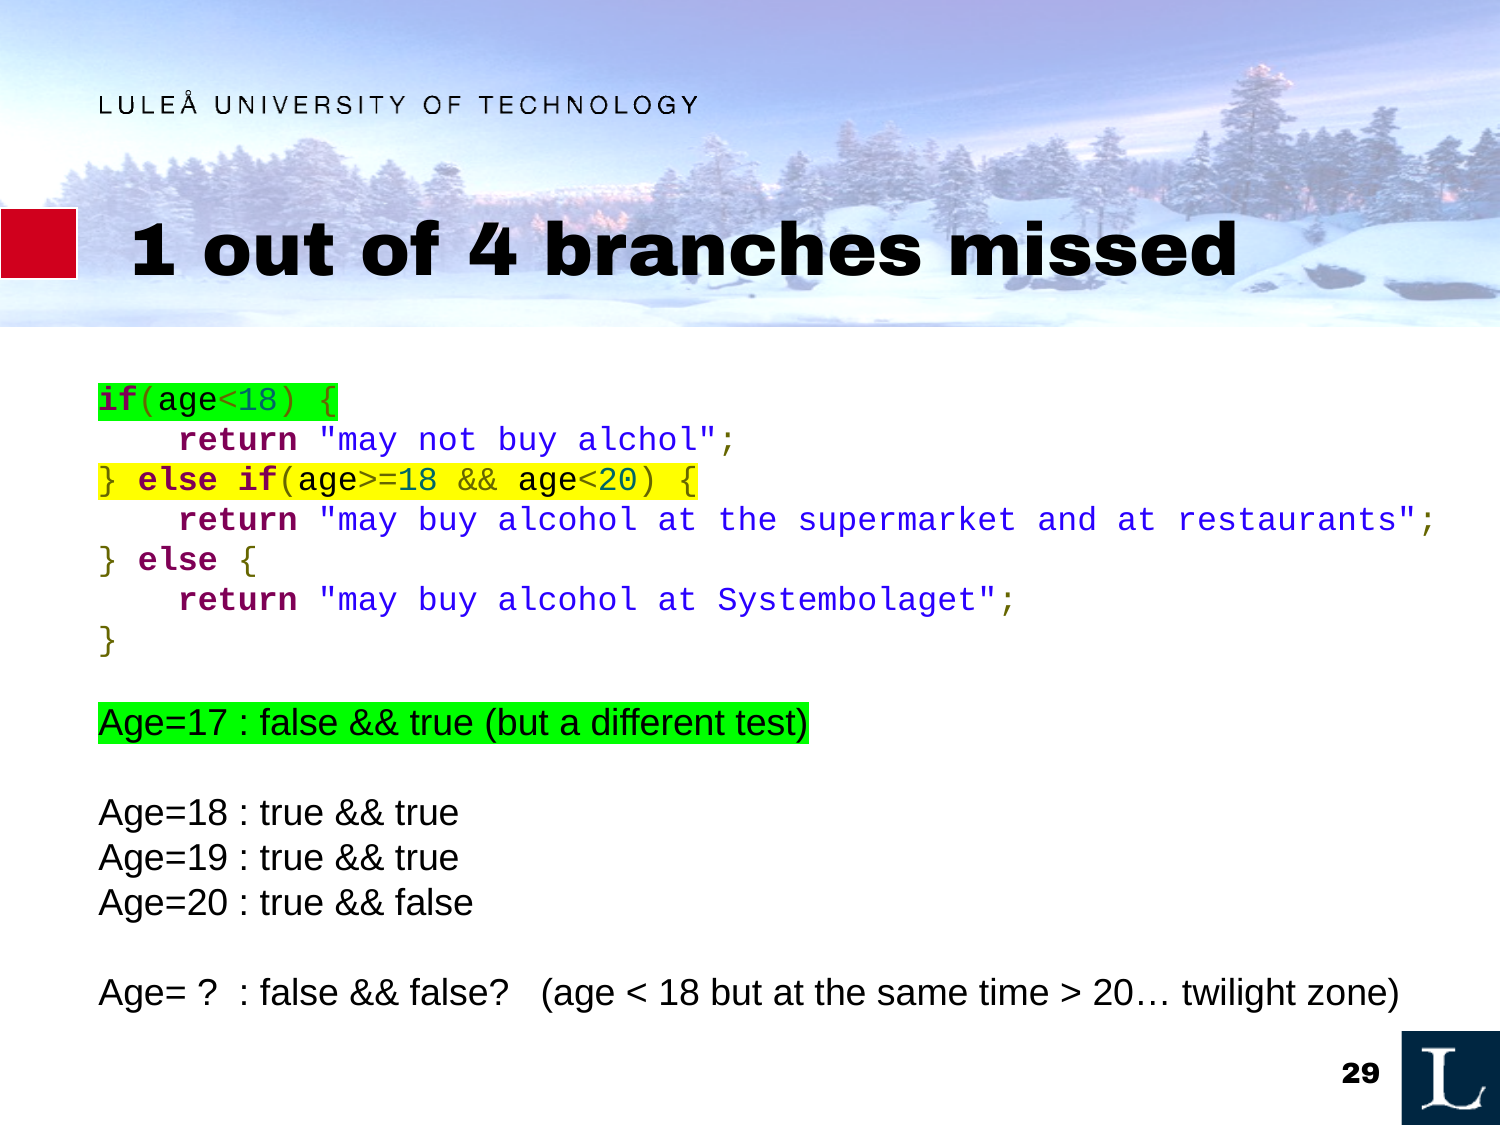

# 1 out of 4 branches missed
        if(age<18) {
            return "may not buy alchol";
        } else if(age>=18 && age<20) {
            return "may buy alcohol at the supermarket and at restaurants";
        } else {
            return "may buy alcohol at Systembolaget";
        }
Age=17 : false && true (but a different test)

Age=18 : true && true
Age=19 : true && true
Age=20 : true && false

Age= ?  : false && false?   (age < 18 but at the same time > 20… twilight zone)
29